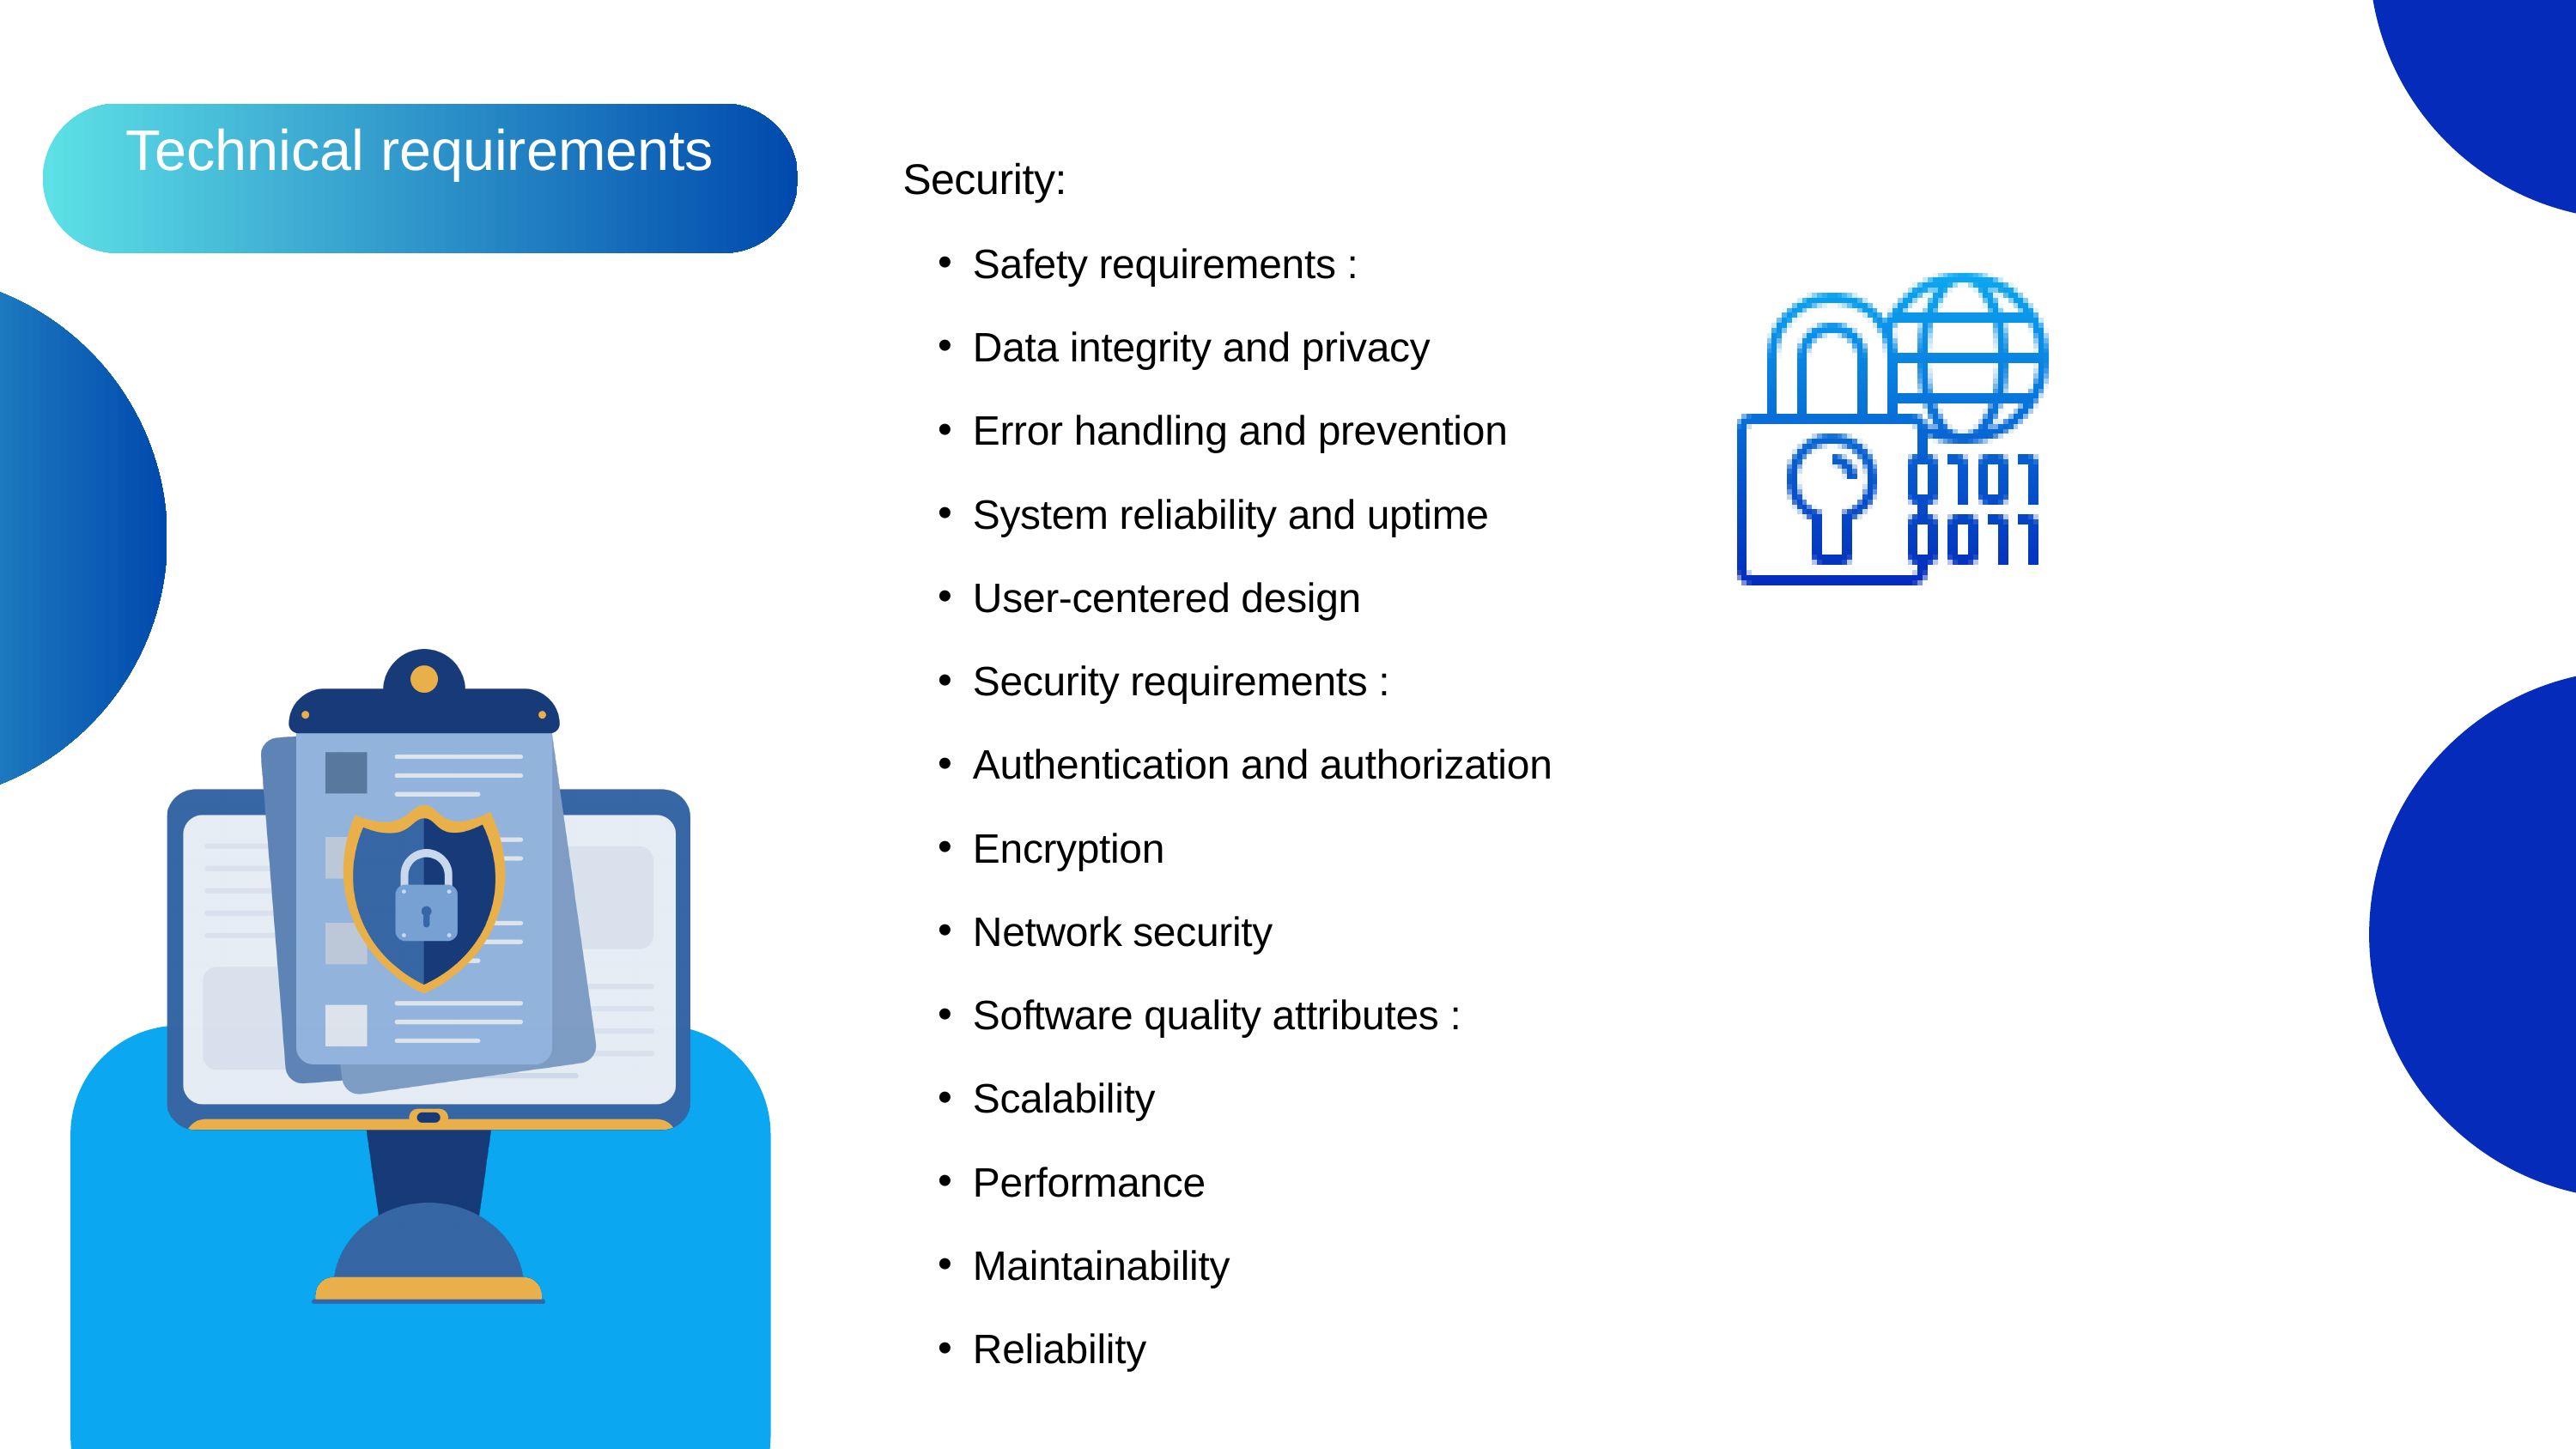

Security:
Safety requirements :
Data integrity and privacy
Error handling and prevention
System reliability and uptime
User-centered design
Security requirements :
Authentication and authorization
Encryption
Network security
Software quality attributes :
Scalability
Performance
Maintainability
Reliability

Technical requirements